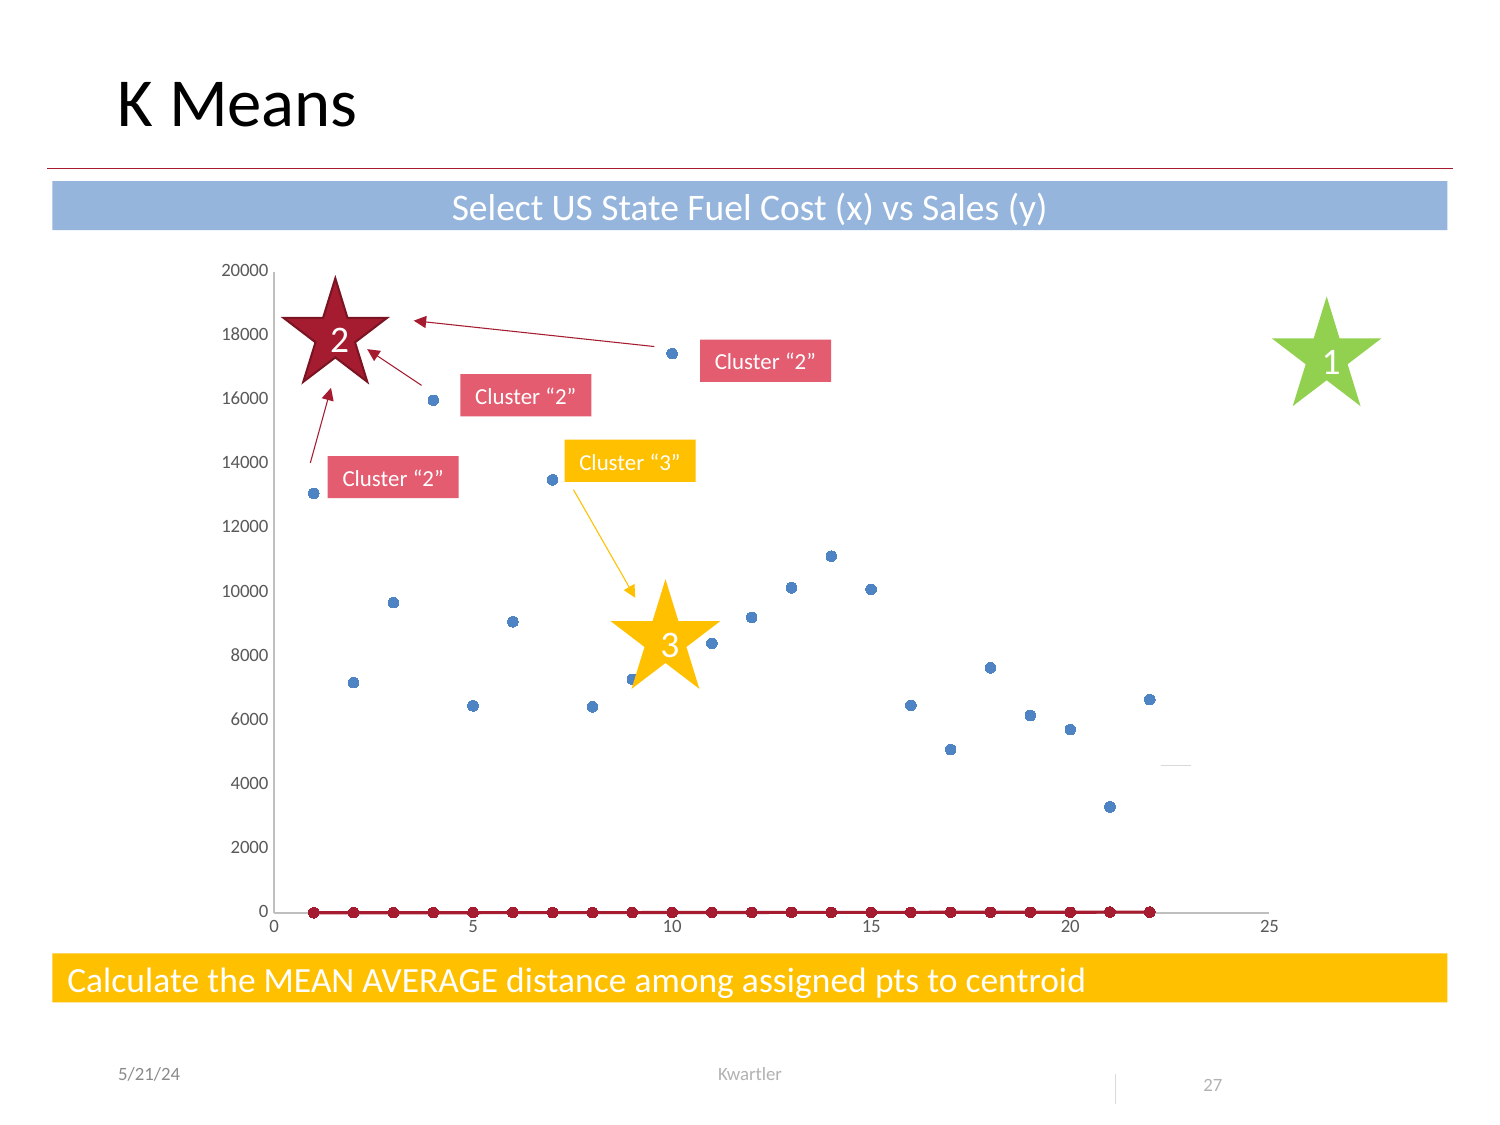

# K Means
Select US State Fuel Cost (x) vs Sales (y)

### Chart

| Category | Fixed_charge | RoR | Cost | Load_factor | Demand_growth | Sales | Nuclear |
|---|---|---|---|---|---|---|---|
2
1
Cluster “2”
Cluster “2”
Cluster “3”
Cluster “2”
3
Calculate the MEAN AVERAGE distance among assigned pts to centroid
5/21/24
Kwartler
27